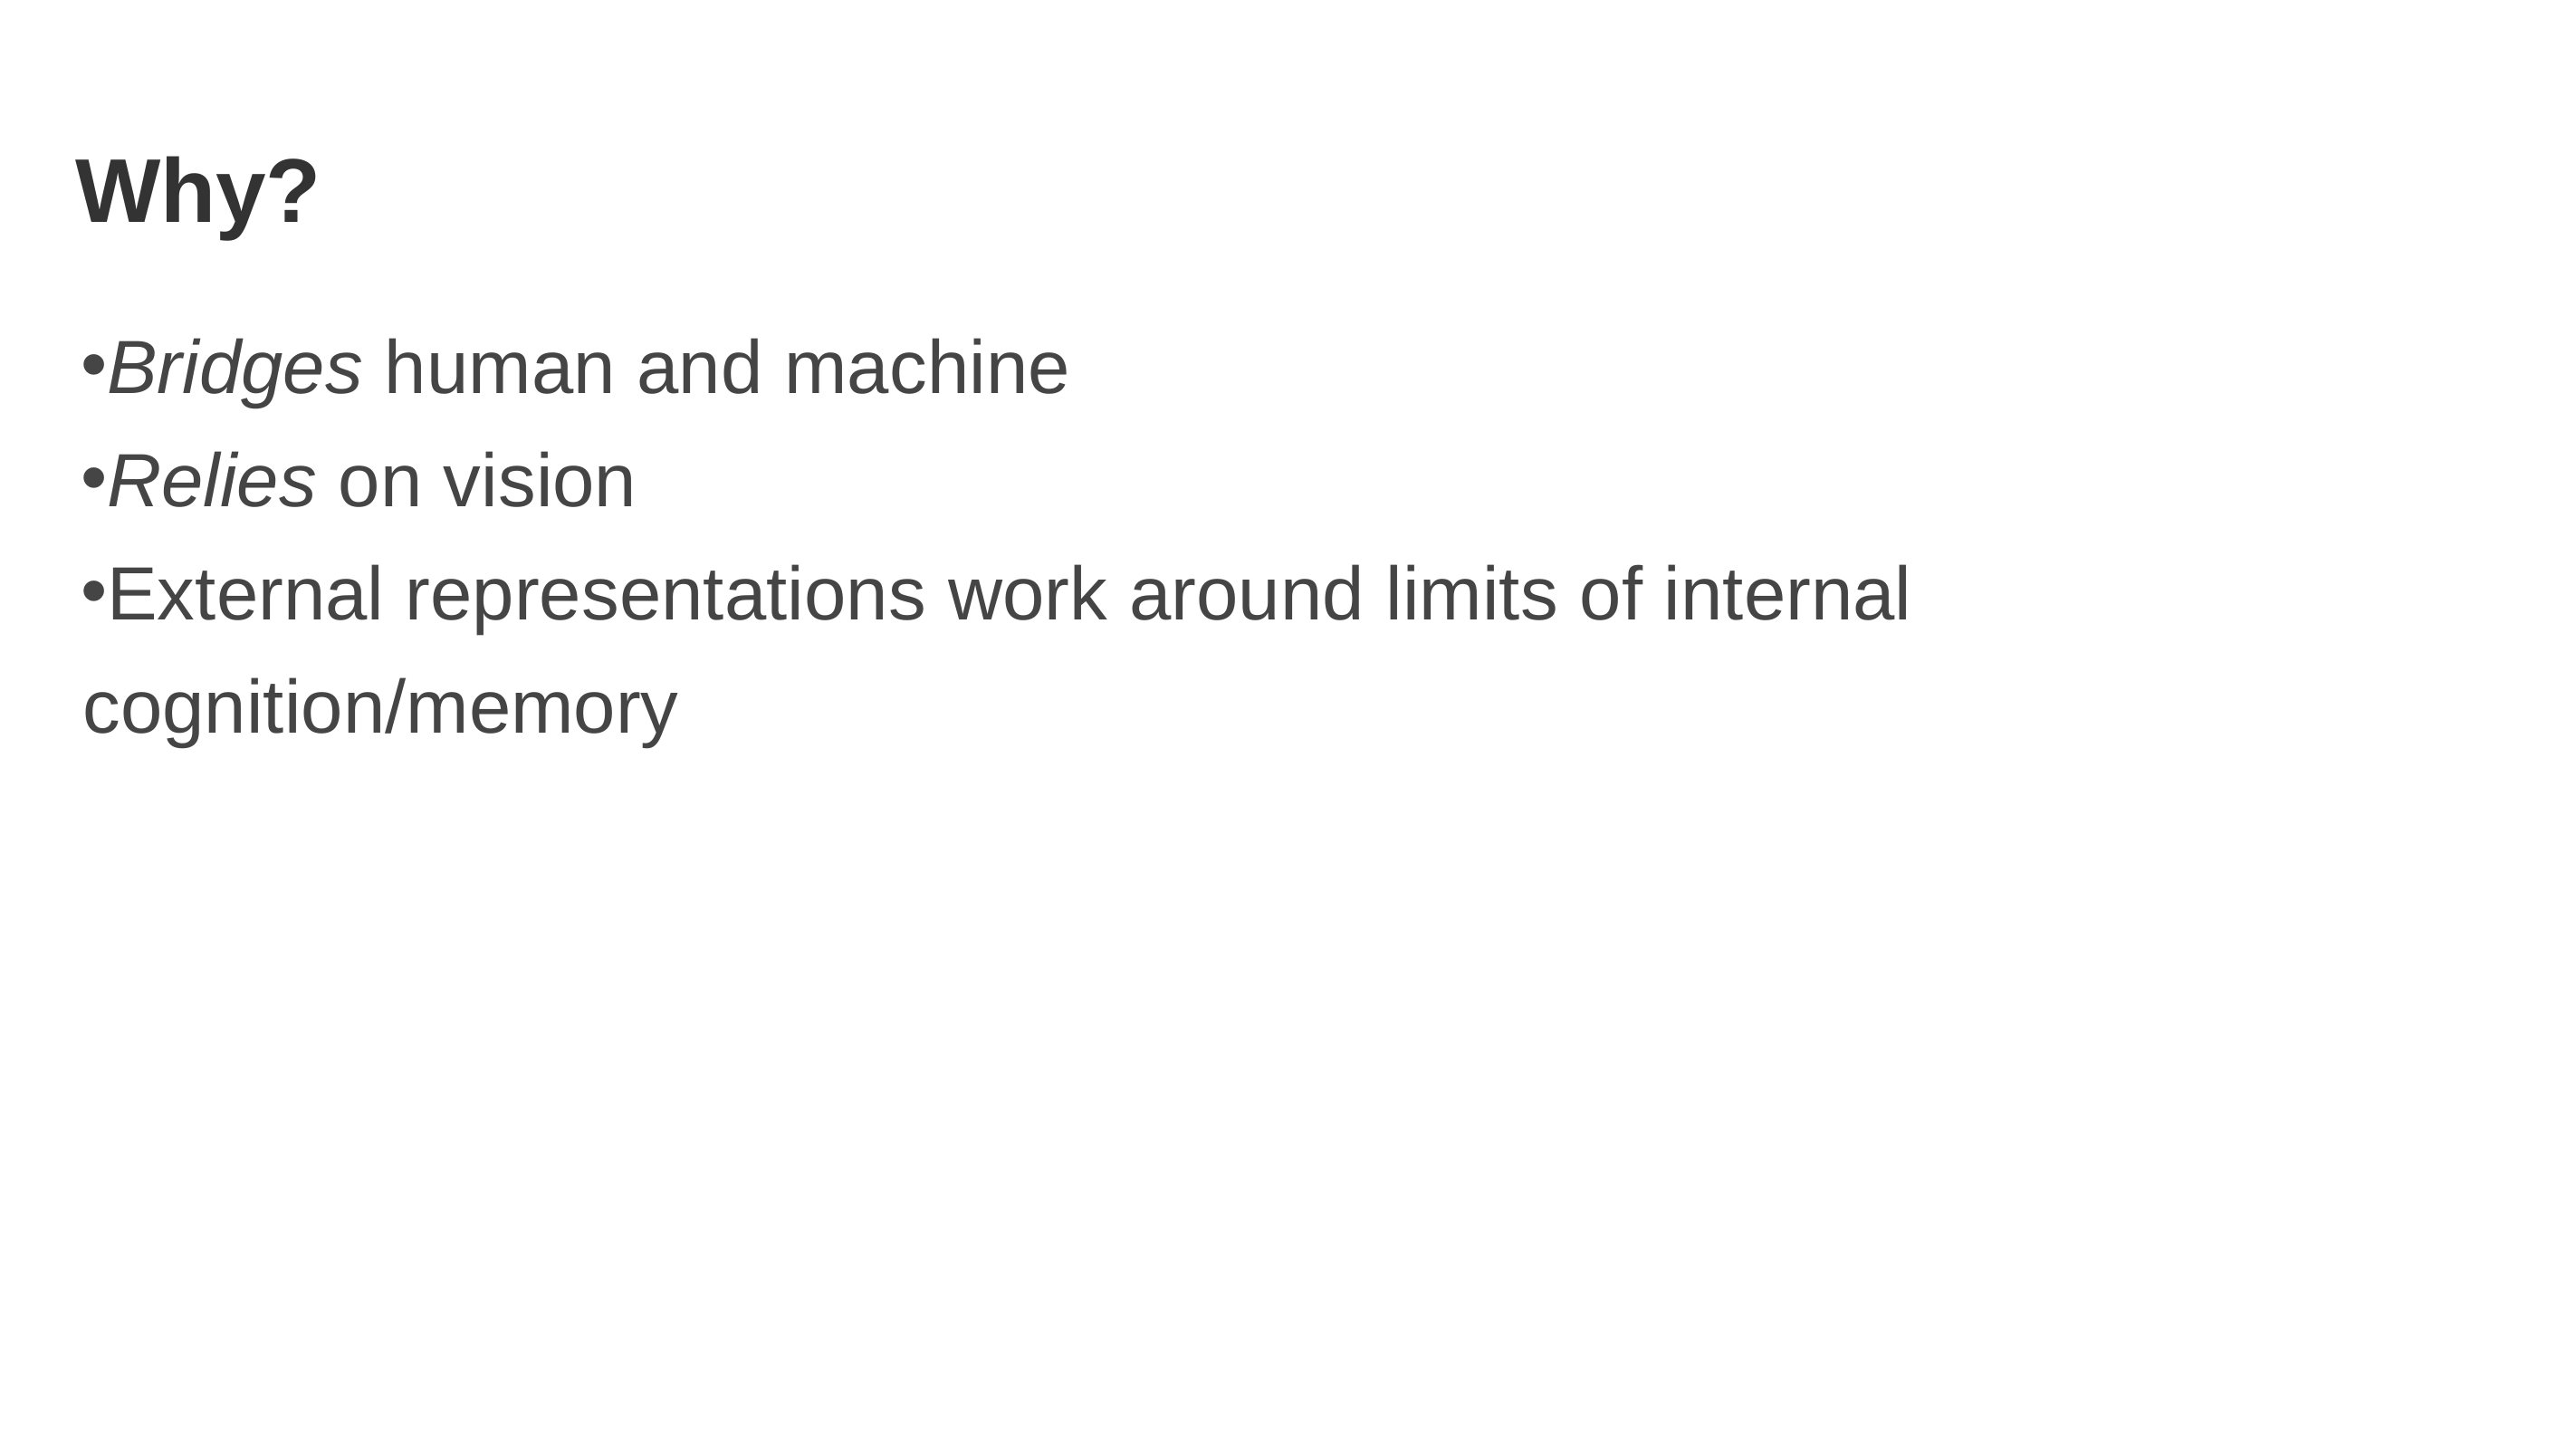

# Why?
Bridges human and machine
Relies on vision
External representations work around limits of internal cognition/memory